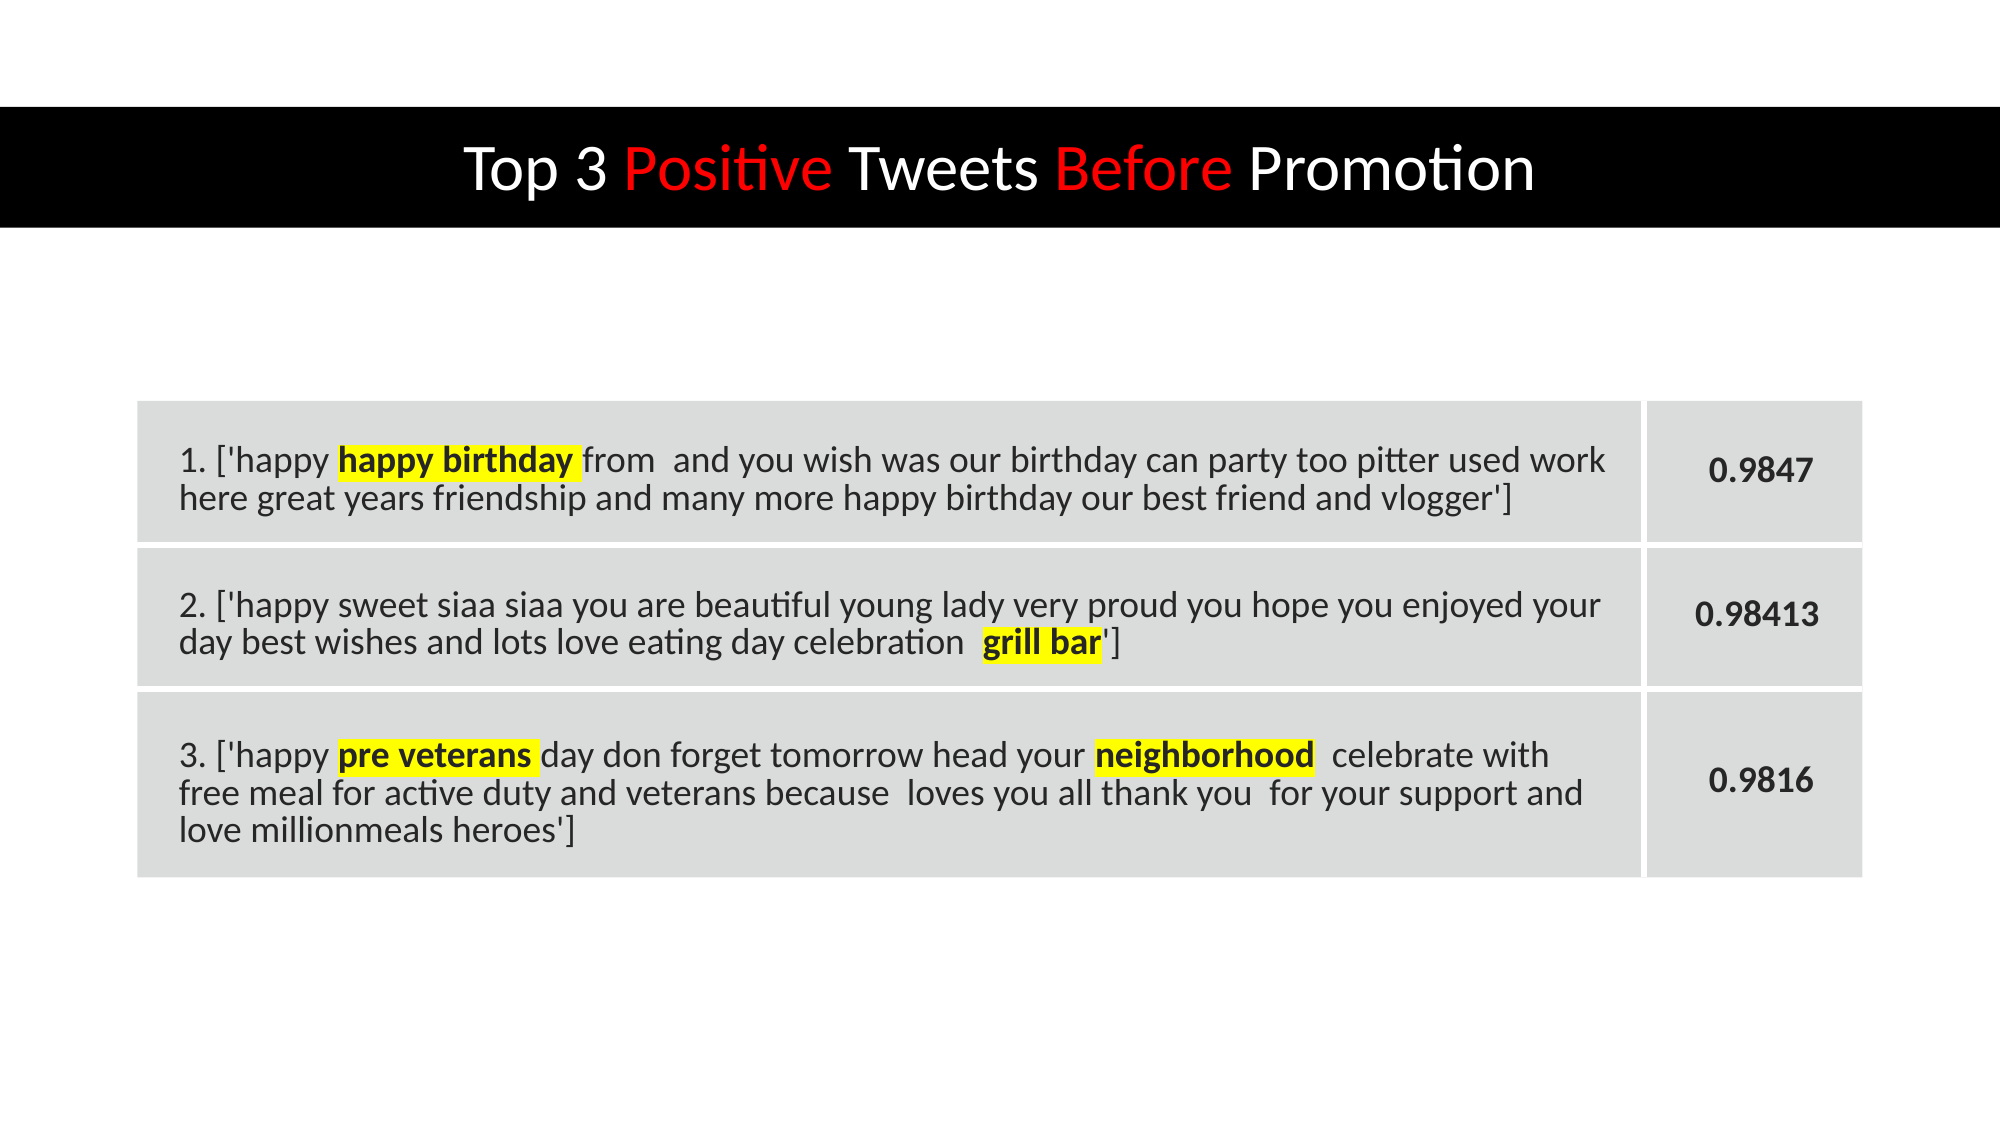

# Top 3 Positive Tweets Before Promotion
| 1. ['happy happy birthday from and you wish was our birthday can party too pitter used work here great years friendship and many more happy birthday our best friend and vlogger'] | 0.9847 |
| --- | --- |
| 2. ['happy sweet siaa siaa you are beautiful young lady very proud you hope you enjoyed your day best wishes and lots love eating day celebration grill bar'] | 0.98413 |
| 3. ['happy pre veterans day don forget tomorrow head your neighborhood celebrate with free meal for active duty and veterans because loves you all thank you for your support and love millionmeals heroes'] | 0.9816 |